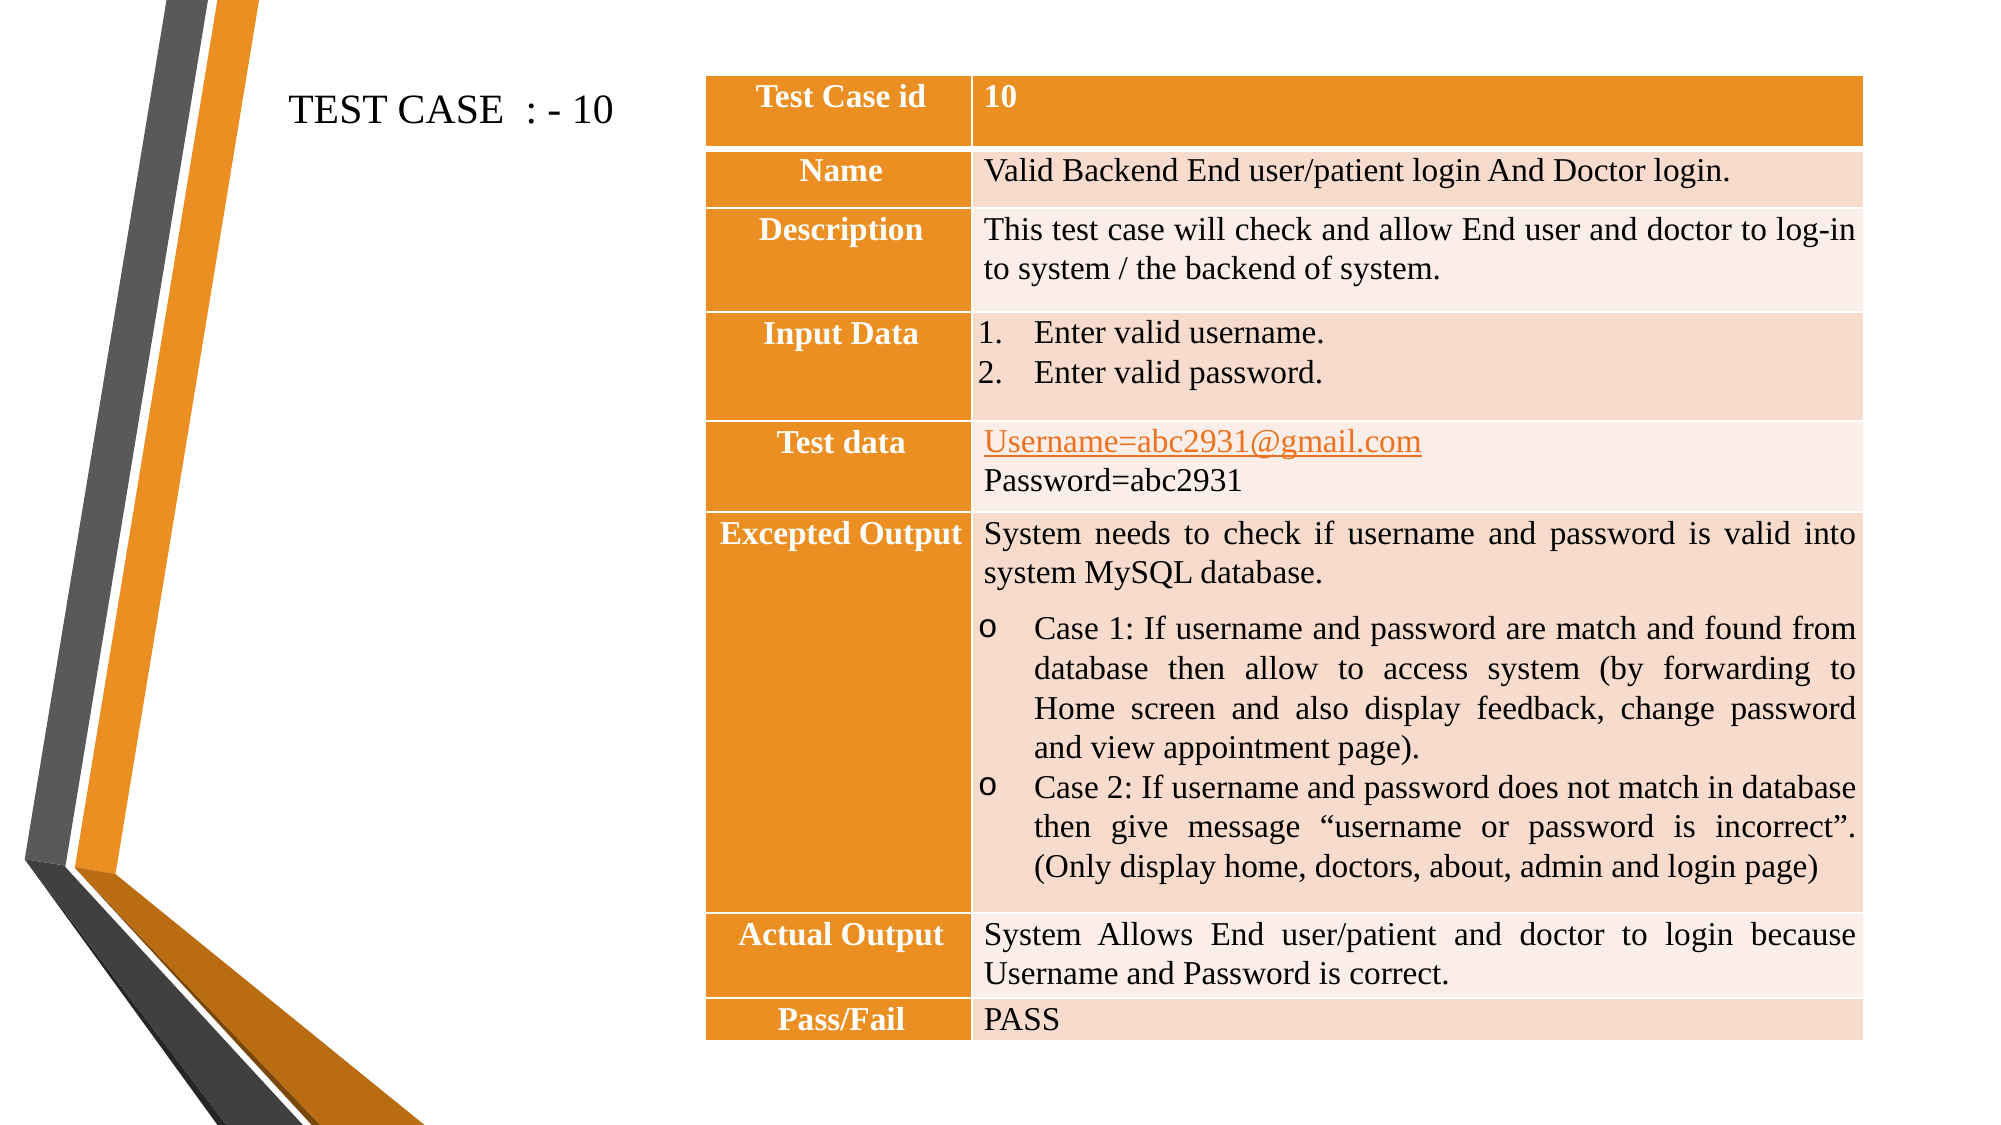

TEST CASE  : - 10
| Test Case id | 10 |
| --- | --- |
| Name | Valid Backend End user/patient login And Doctor login. |
| Description | This test case will check and allow End user and doctor to log-in to system / the backend of system. |
| Input Data | Enter valid username. Enter valid password. |
| Test data | Username=abc2931@gmail.com Password=abc2931 |
| Excepted Output | System needs to check if username and password is valid into system MySQL database. Case 1: If username and password are match and found from database then allow to access system (by forwarding to Home screen and also display feedback, change password and view appointment page). Case 2: If username and password does not match in database then give message “username or password is incorrect”. (Only display home, doctors, about, admin and login page) |
| Actual Output | System Allows End user/patient and doctor to login because Username and Password is correct. |
| Pass/Fail | PASS |